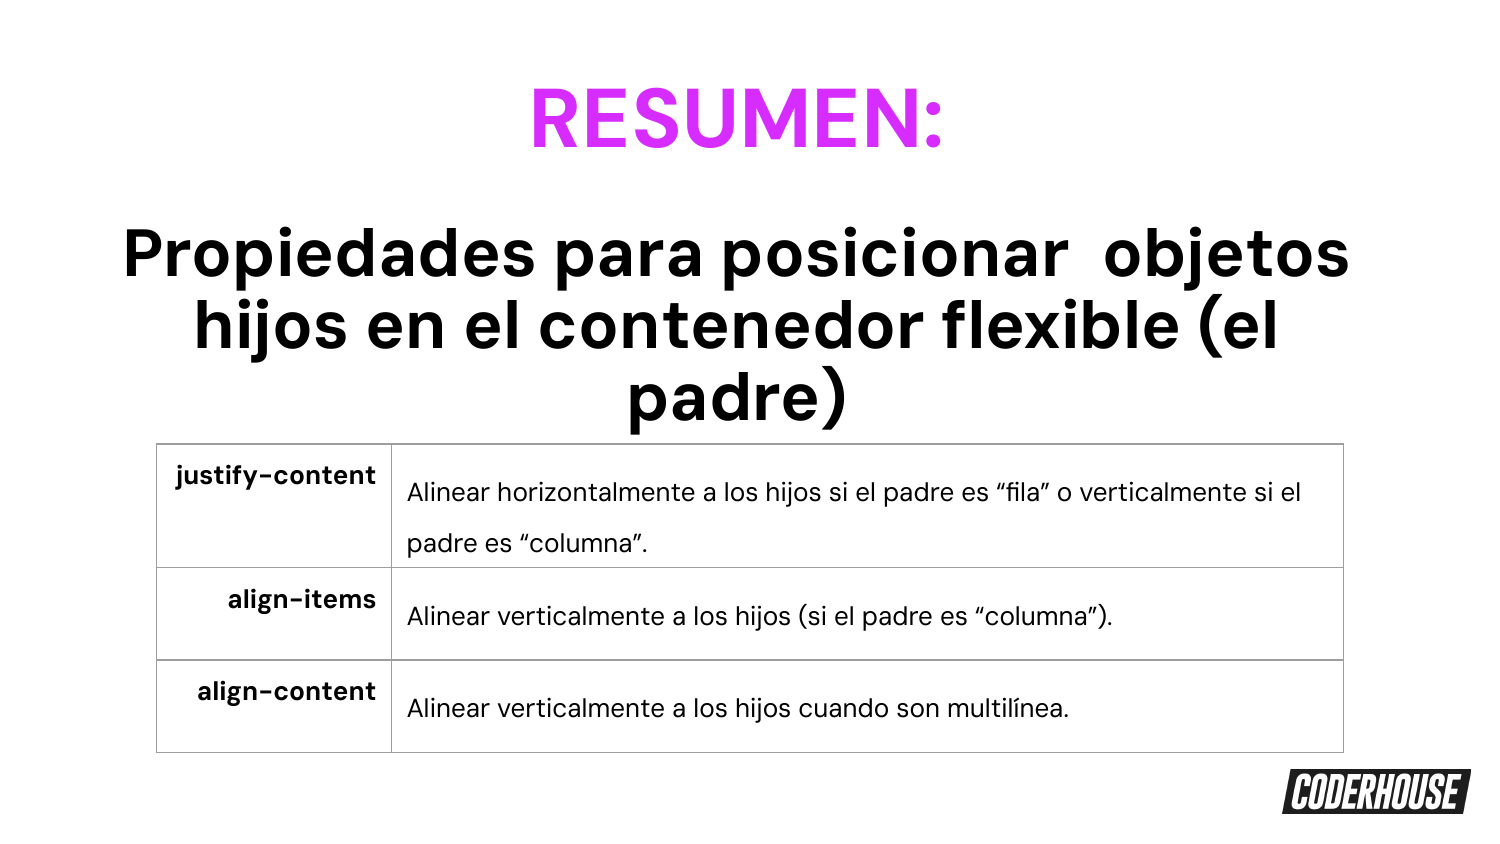

RESUMEN:

Propiedades para posicionar  objetos hijos en el contenedor flexible (el padre)
| justify-content | Alinear horizontalmente a los hijos si el padre es “fila” o verticalmente si el padre es “columna”. |
| --- | --- |
| align-items | Alinear verticalmente a los hijos (si el padre es “columna”). |
| align-content | Alinear verticalmente a los hijos cuando son multilínea. |